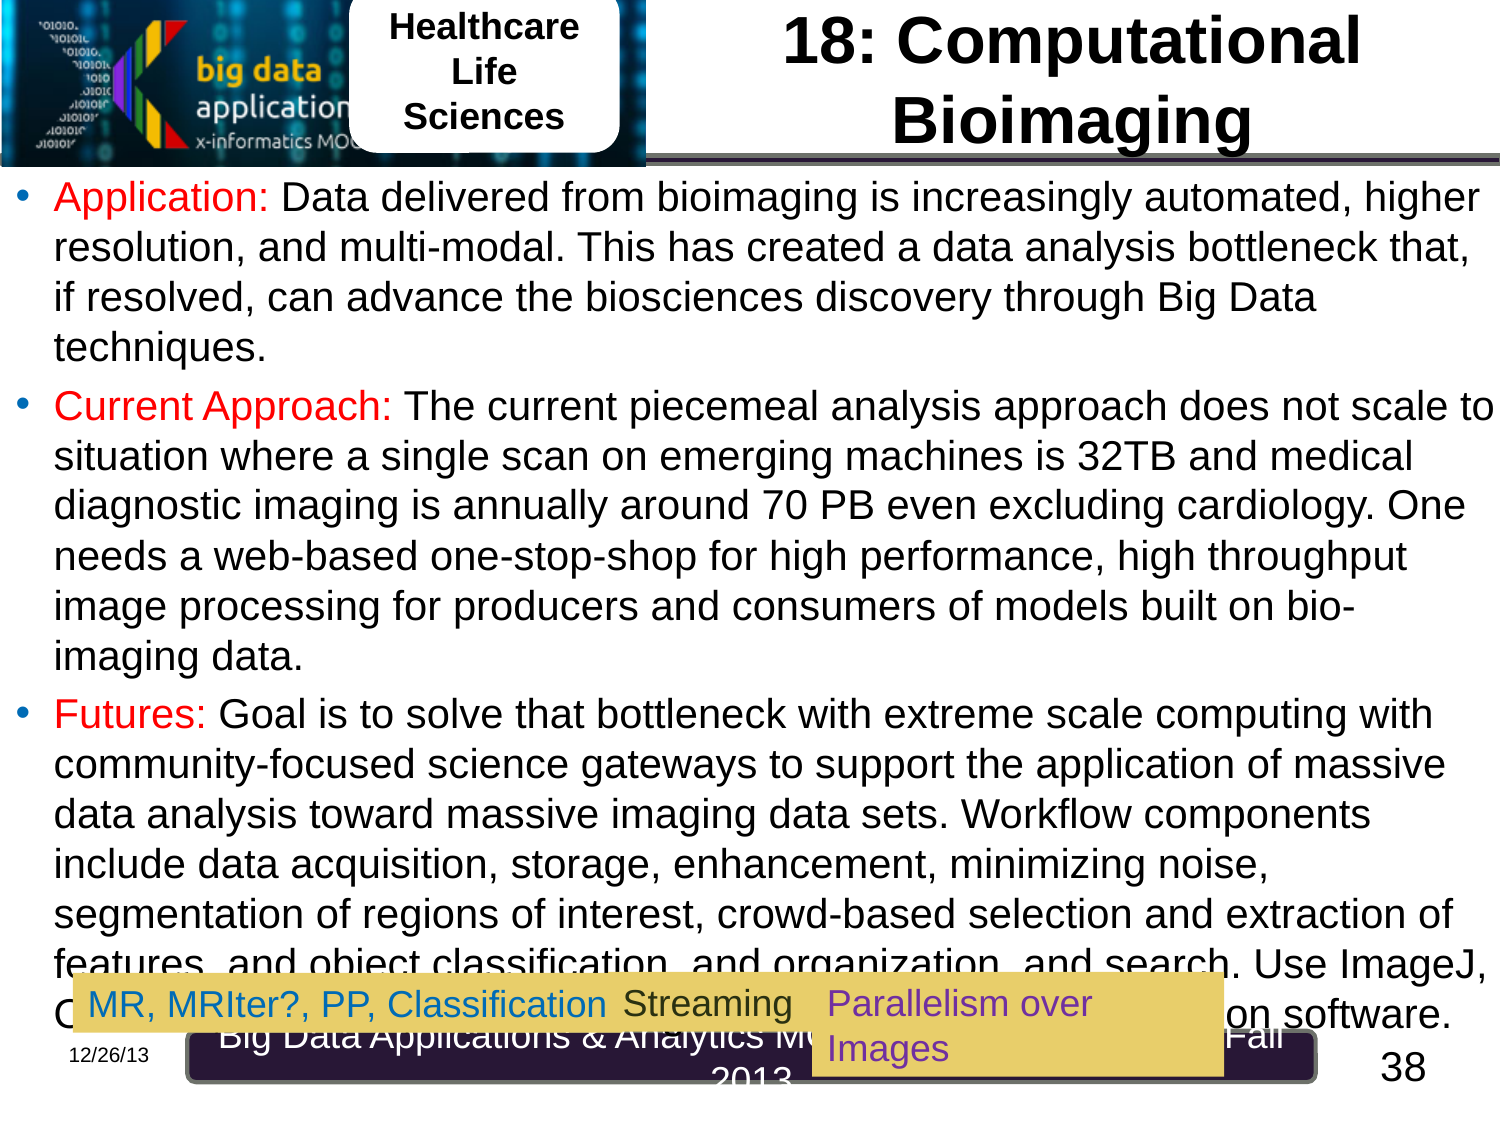

# 18: Computational Bioimaging
Healthcare
Life Sciences
Application: Data delivered from bioimaging is increasingly automated, higher resolution, and multi-modal. This has created a data analysis bottleneck that, if resolved, can advance the biosciences discovery through Big Data techniques.
Current Approach: The current piecemeal analysis approach does not scale to situation where a single scan on emerging machines is 32TB and medical diagnostic imaging is annually around 70 PB even excluding cardiology. One needs a web-based one-stop-shop for high performance, high throughput image processing for producers and consumers of models built on bio-imaging data.
Futures: Goal is to solve that bottleneck with extreme scale computing with community-focused science gateways to support the application of massive data analysis toward massive imaging data sets. Workflow components include data acquisition, storage, enhancement, minimizing noise, segmentation of regions of interest, crowd-based selection and extraction of features, and object classification, and organization, and search. Use ImageJ, OMERO, VolRover, advanced segmentation and feature detection software.
Streaming
Parallelism over Images
MR, MRIter?, PP, Classification
38